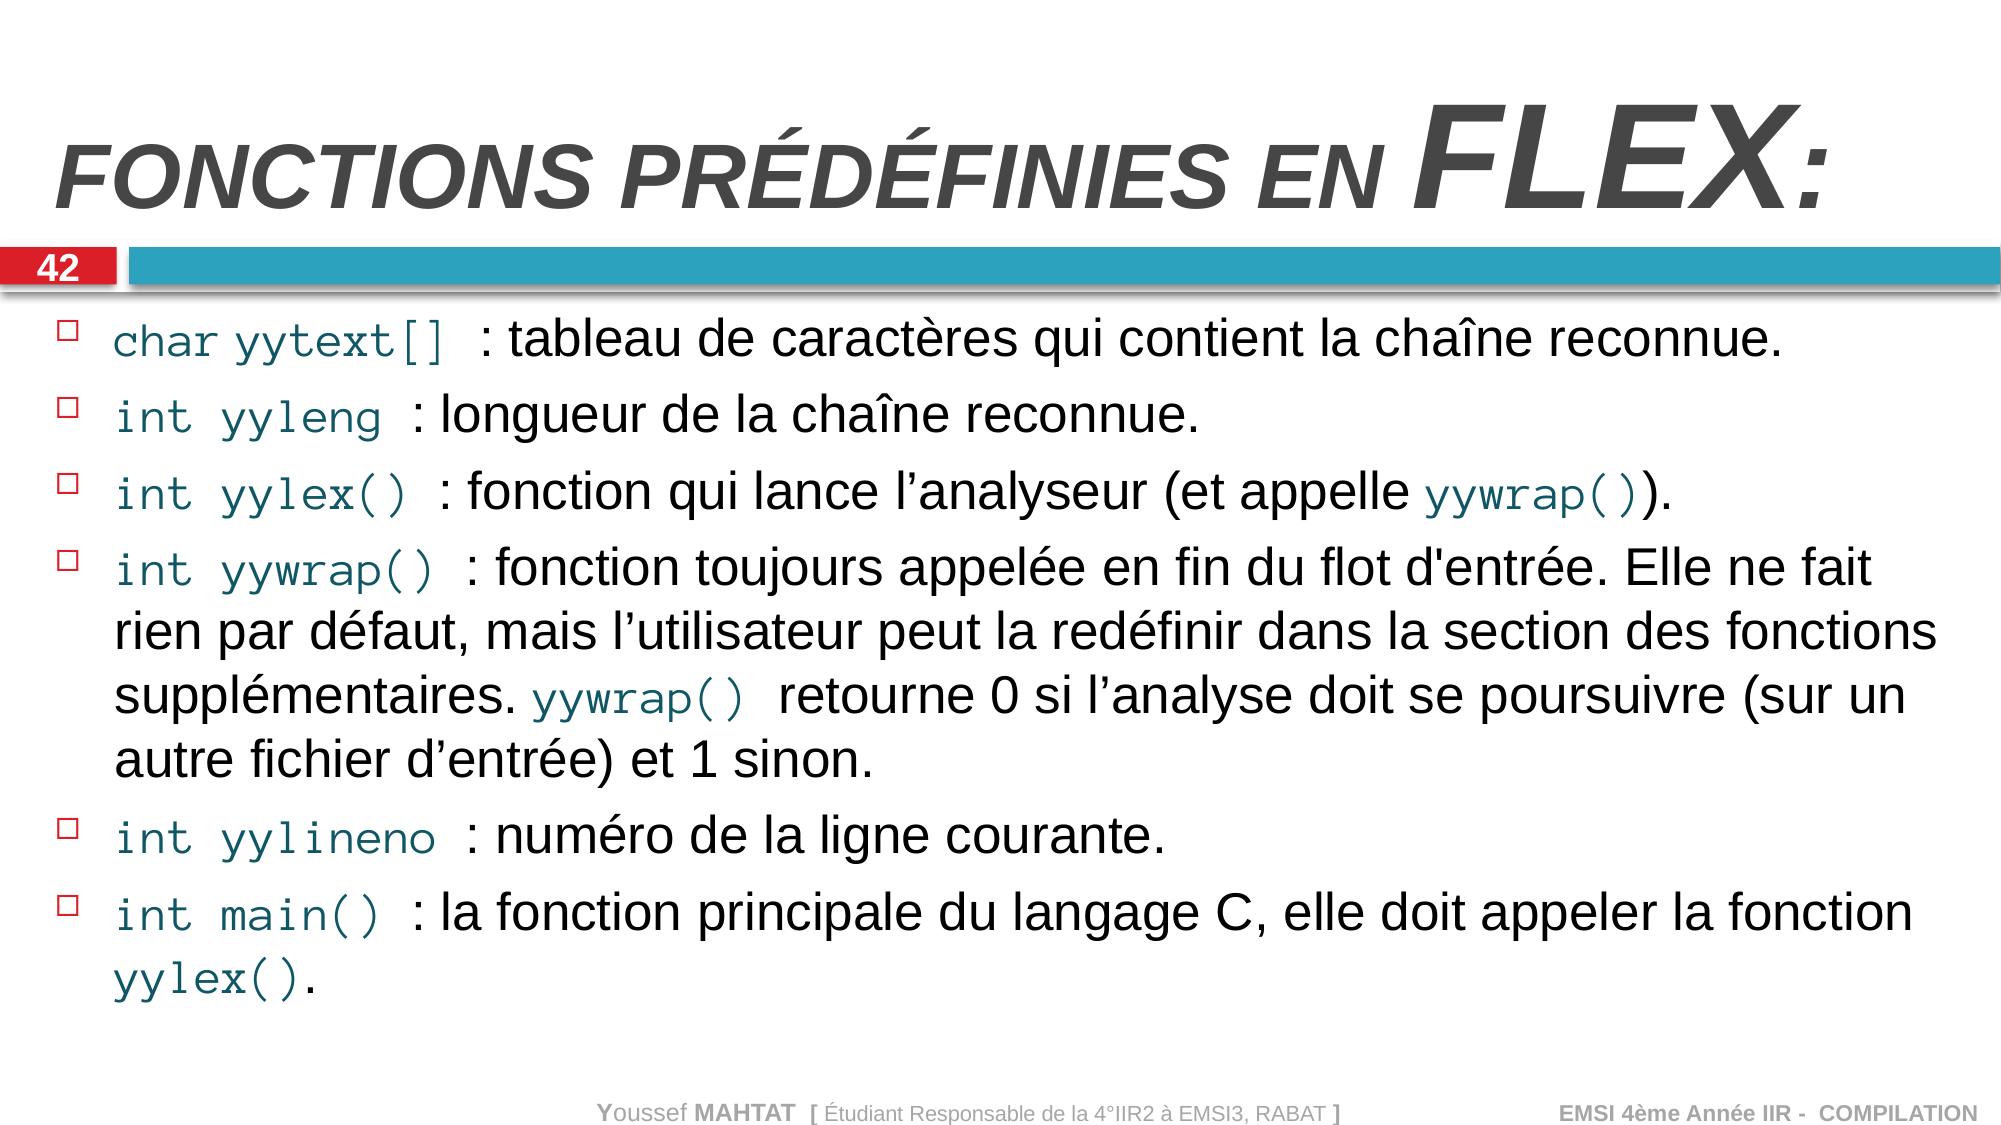

# FONCTIONS PRÉDÉFINIES EN FLEX:
42
char yytext[] : tableau de caractères qui contient la chaîne reconnue.
int yyleng : longueur de la chaîne reconnue.
int yylex() : fonction qui lance l’analyseur (et appelle yywrap()).
int yywrap() : fonction toujours appelée en fin du flot d'entrée. Elle ne fait rien par défaut, mais l’utilisateur peut la redéfinir dans la section des fonctions supplémentaires. yywrap() retourne 0 si l’analyse doit se poursuivre (sur un autre fichier d’entrée) et 1 sinon.
int yylineno : numéro de la ligne courante.
int main() : la fonction principale du langage C, elle doit appeler la fonction yylex().